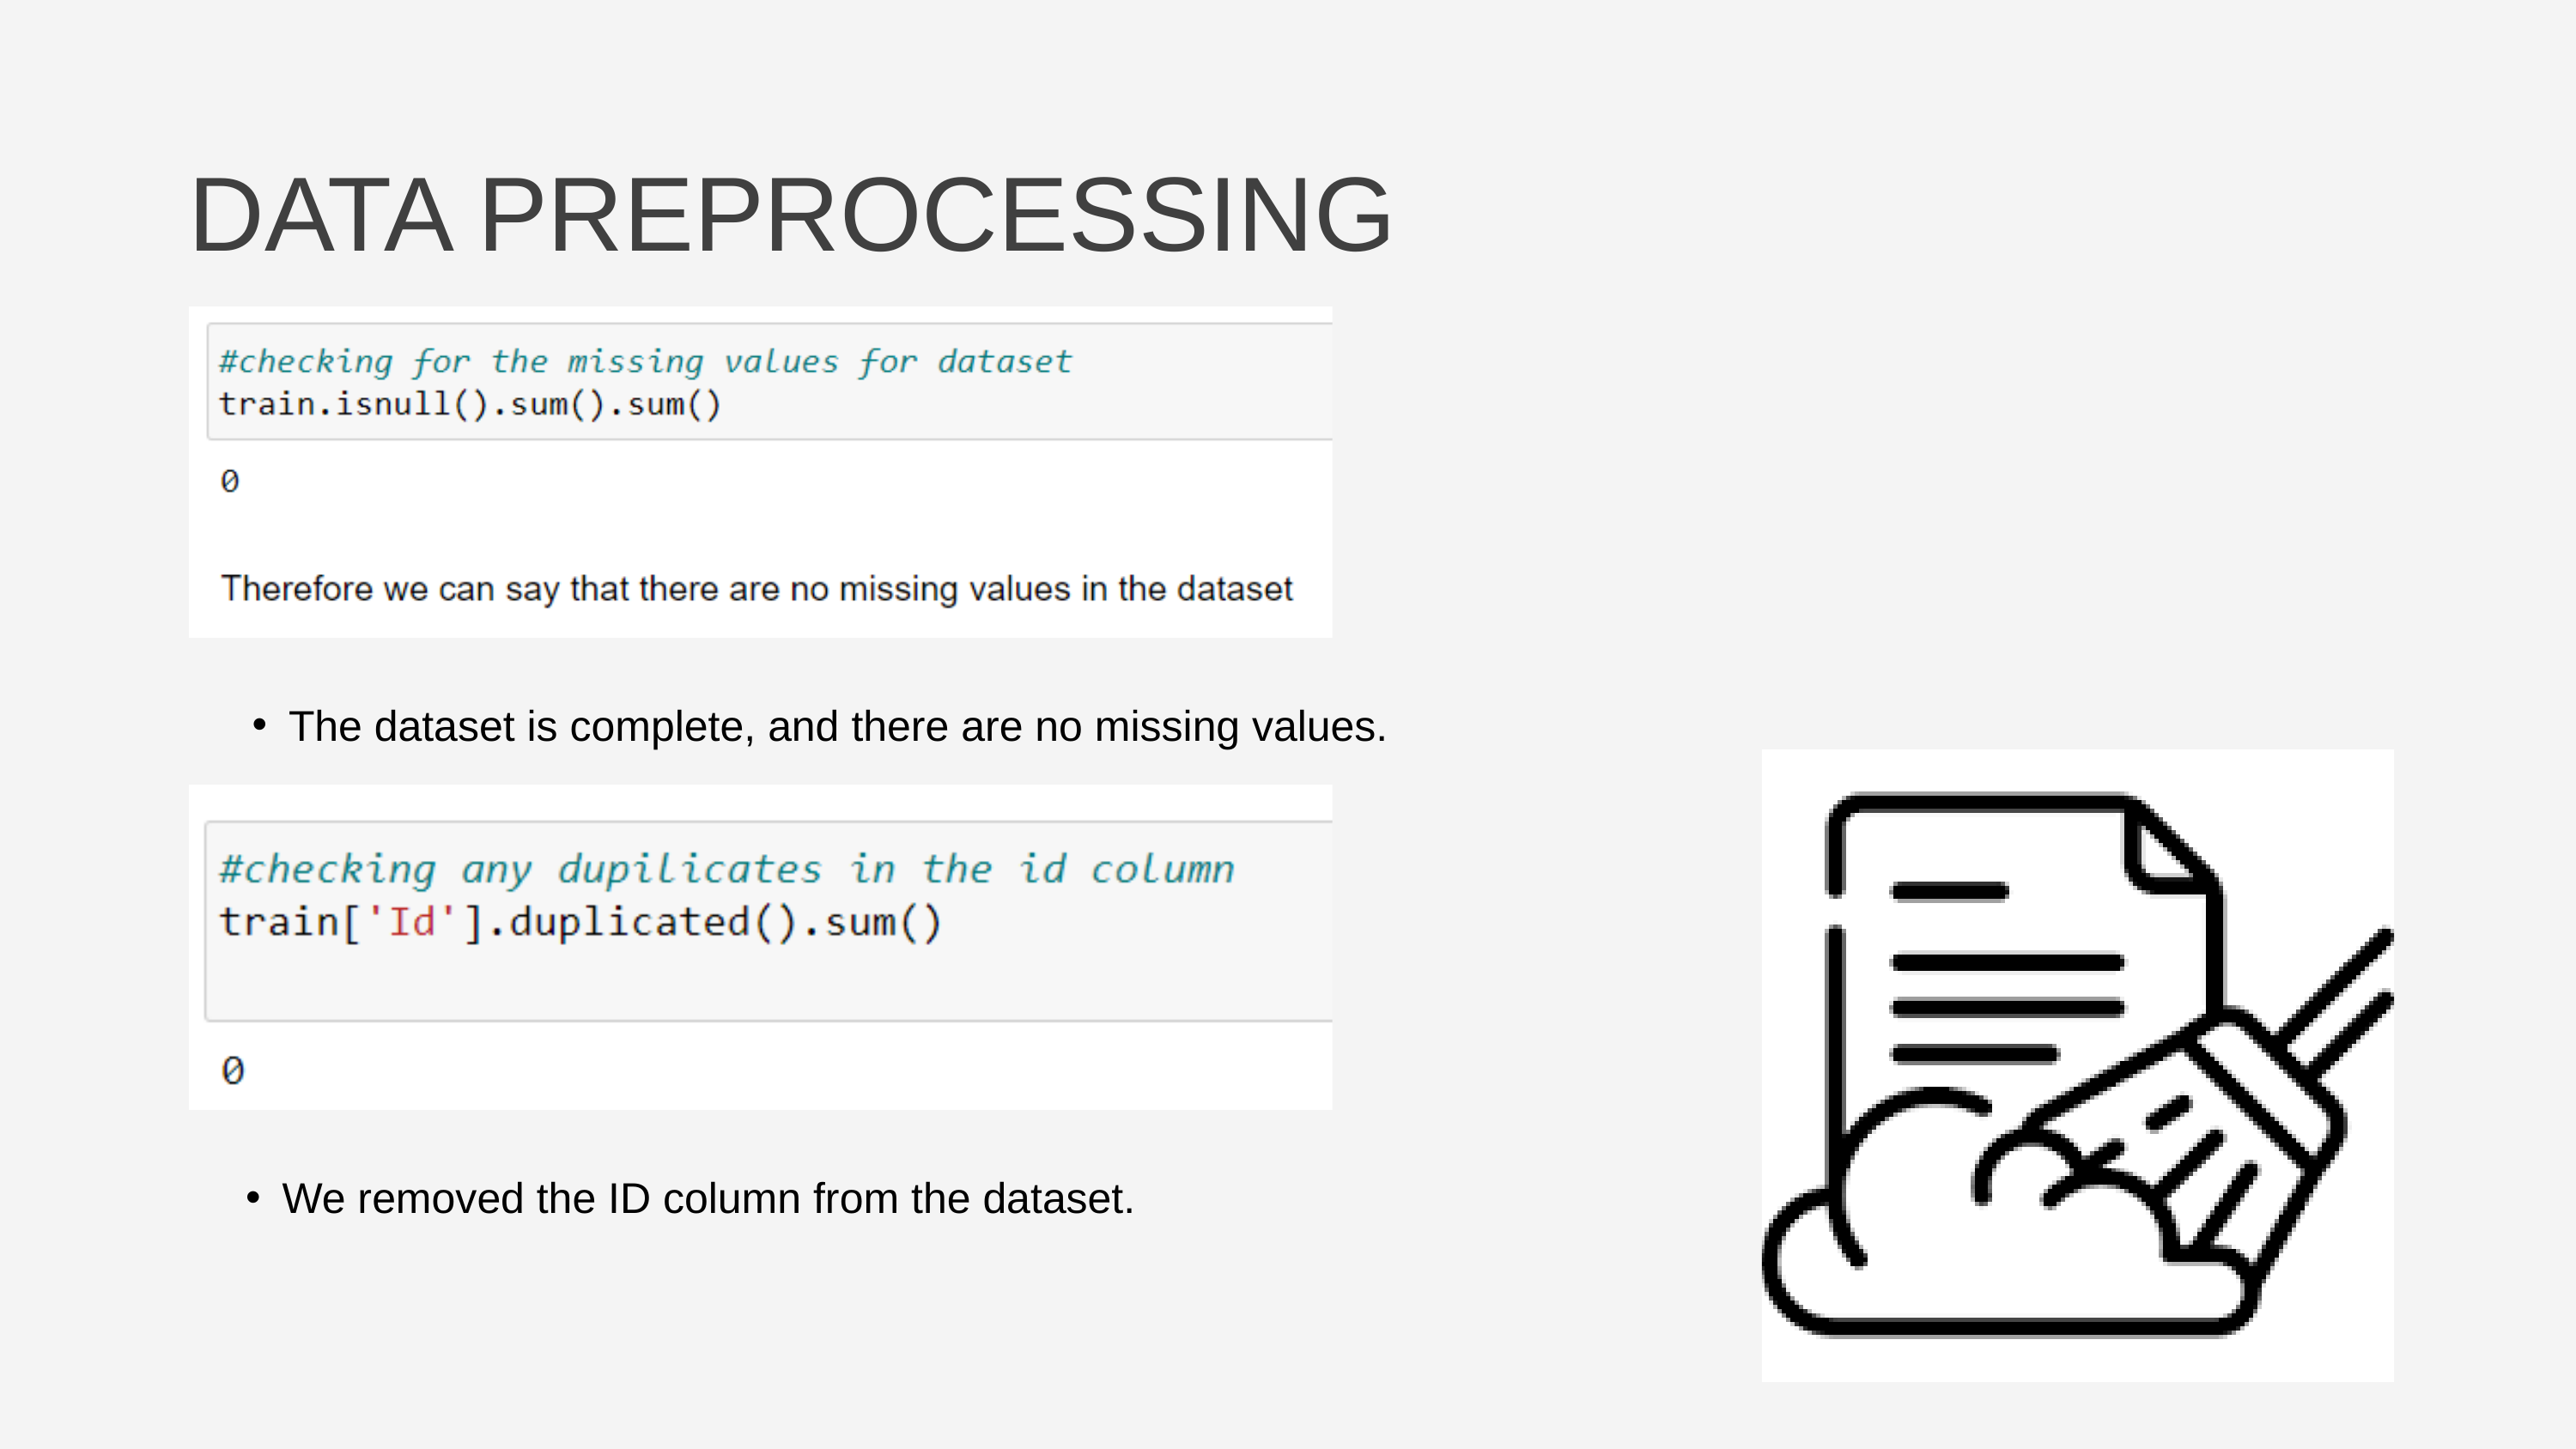

DATA PREPROCESSING

The dataset is complete, and there are no missing values.

We removed the ID column from the dataset.